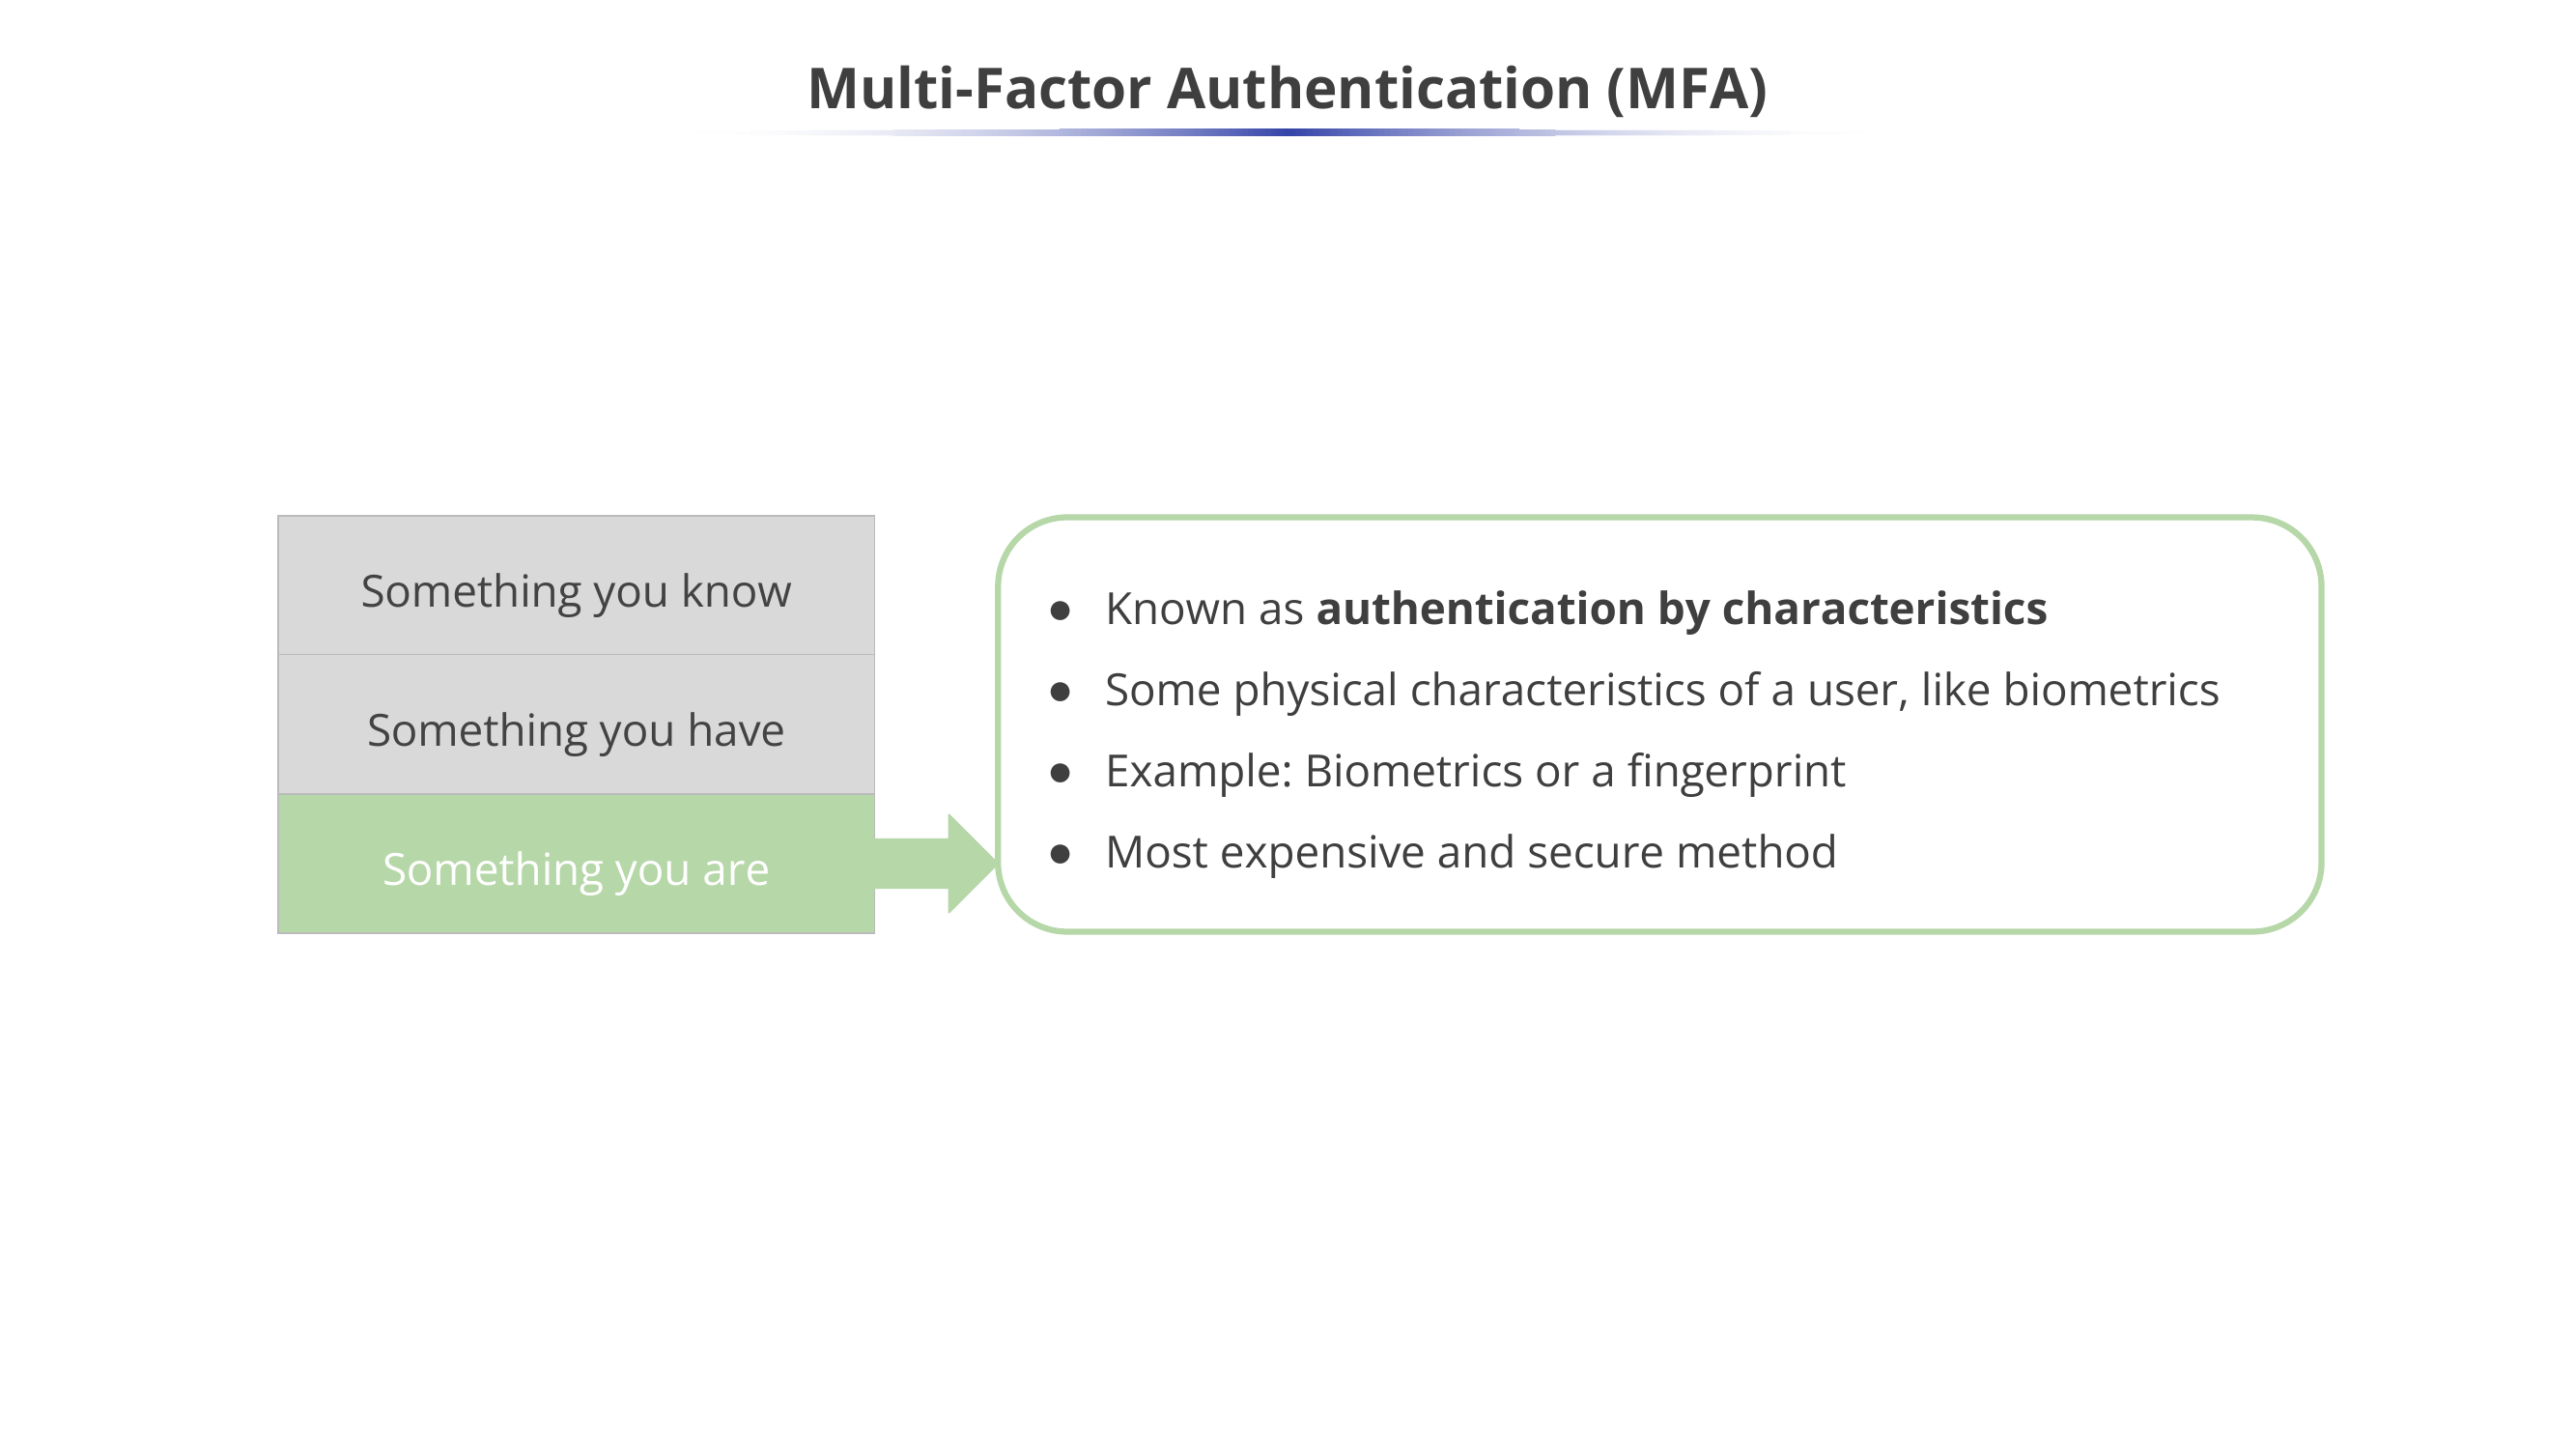

# Multi-Factor Authentication (MFA)

Something you know
Known as authentication by characteristics
Some physical characteristics of a user, like biometrics
Example: Biometrics or a fingerprint
Most expensive and secure method
Something you have
Something you are